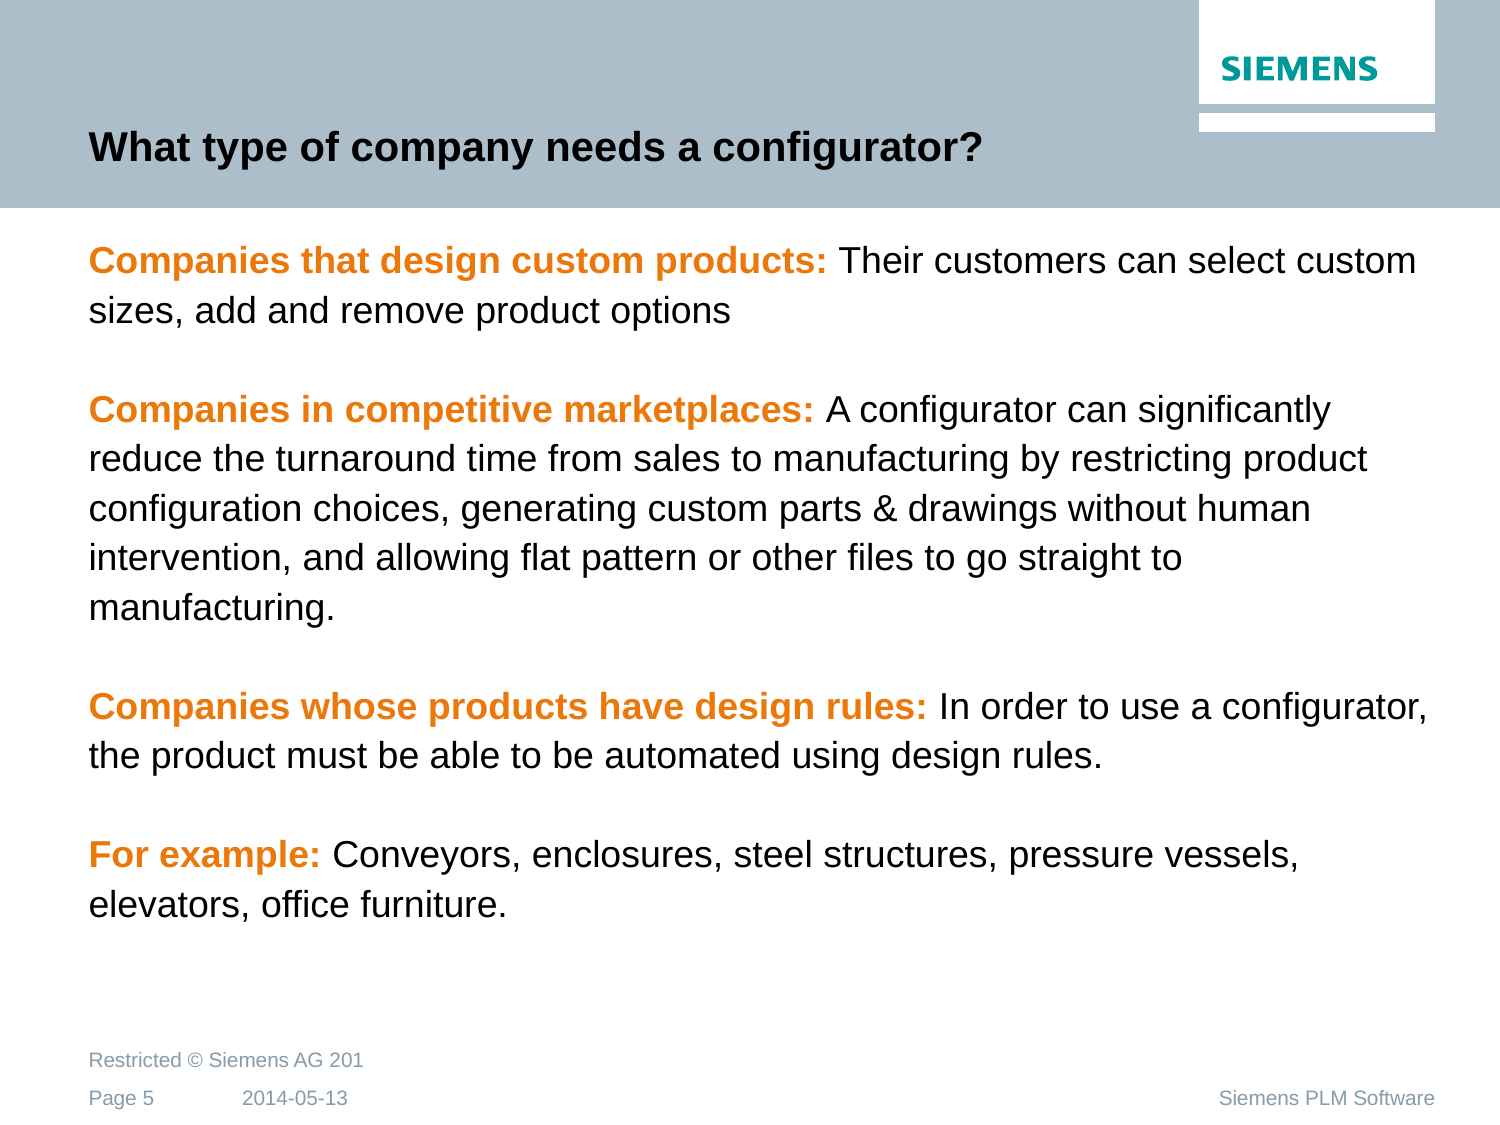

What type of company needs a configurator?
Companies that design custom products: Their customers can select custom sizes, add and remove product options

Companies in competitive marketplaces: A configurator can significantly reduce the turnaround time from sales to manufacturing by restricting product configuration choices, generating custom parts & drawings without human intervention, and allowing flat pattern or other files to go straight to manufacturing.

Companies whose products have design rules: In order to use a configurator, the product must be able to be automated using design rules.

For example: Conveyors, enclosures, steel structures, pressure vessels, elevators, office furniture.